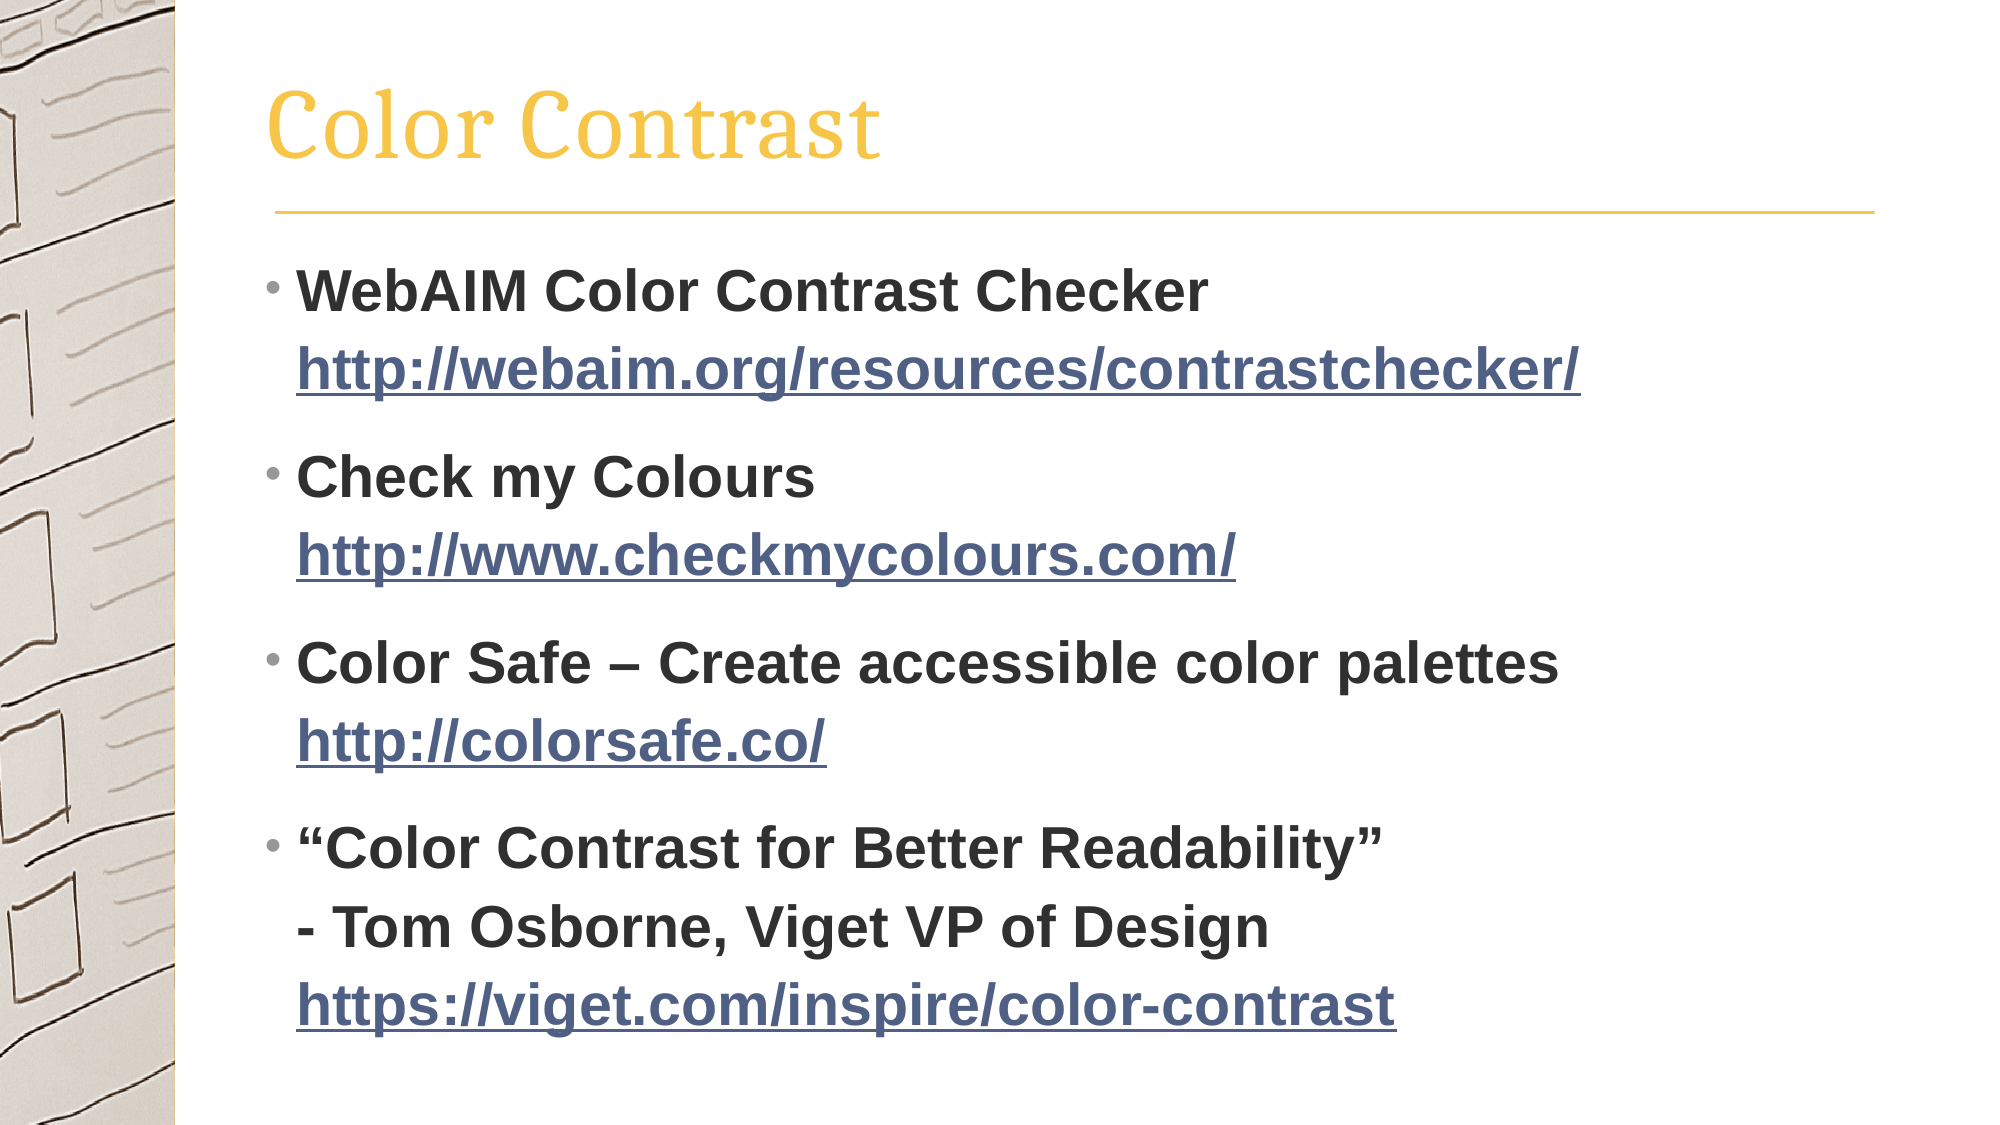

# Color Contrast
WebAIM Color Contrast Checker
http://webaim.org/resources/contrastchecker/
Check my Colours
http://www.checkmycolours.com/
Color Safe – Create accessible color palettes
http://colorsafe.co/
“Color Contrast for Better Readability”
- Tom Osborne, Viget VP of Design
https://viget.com/inspire/color-contrast